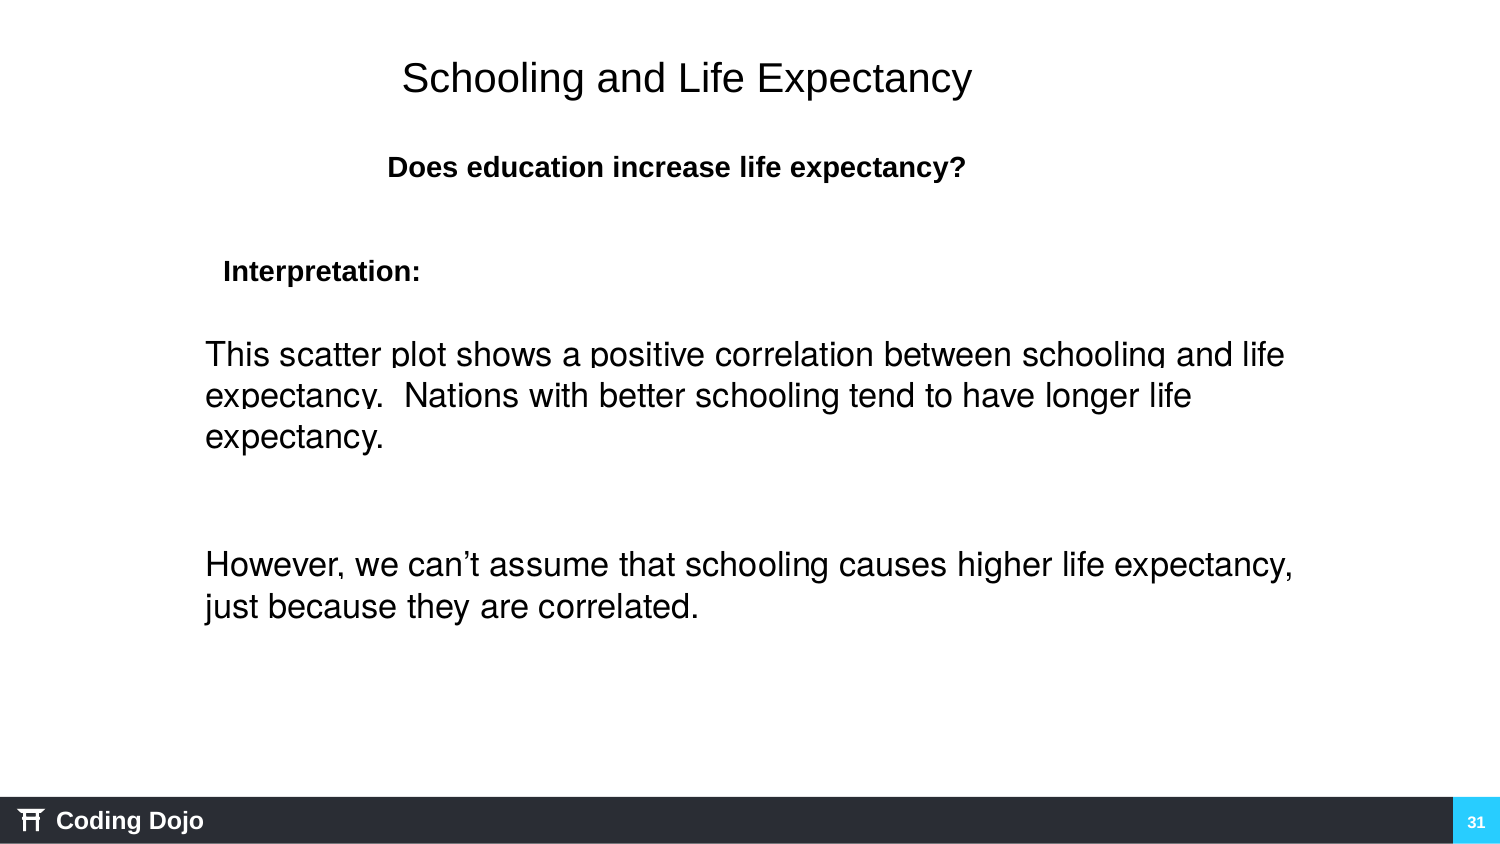

Schooling and Life Expectancy
Does education increase life expectancy?
Interpretation:
This scatter plot shows a positive correlation between schooling and life expectancy.  Nations with better schooling tend to have longer life expectancy.

However, we can’t assume that schooling causes higher life expectancy, just because they are correlated.